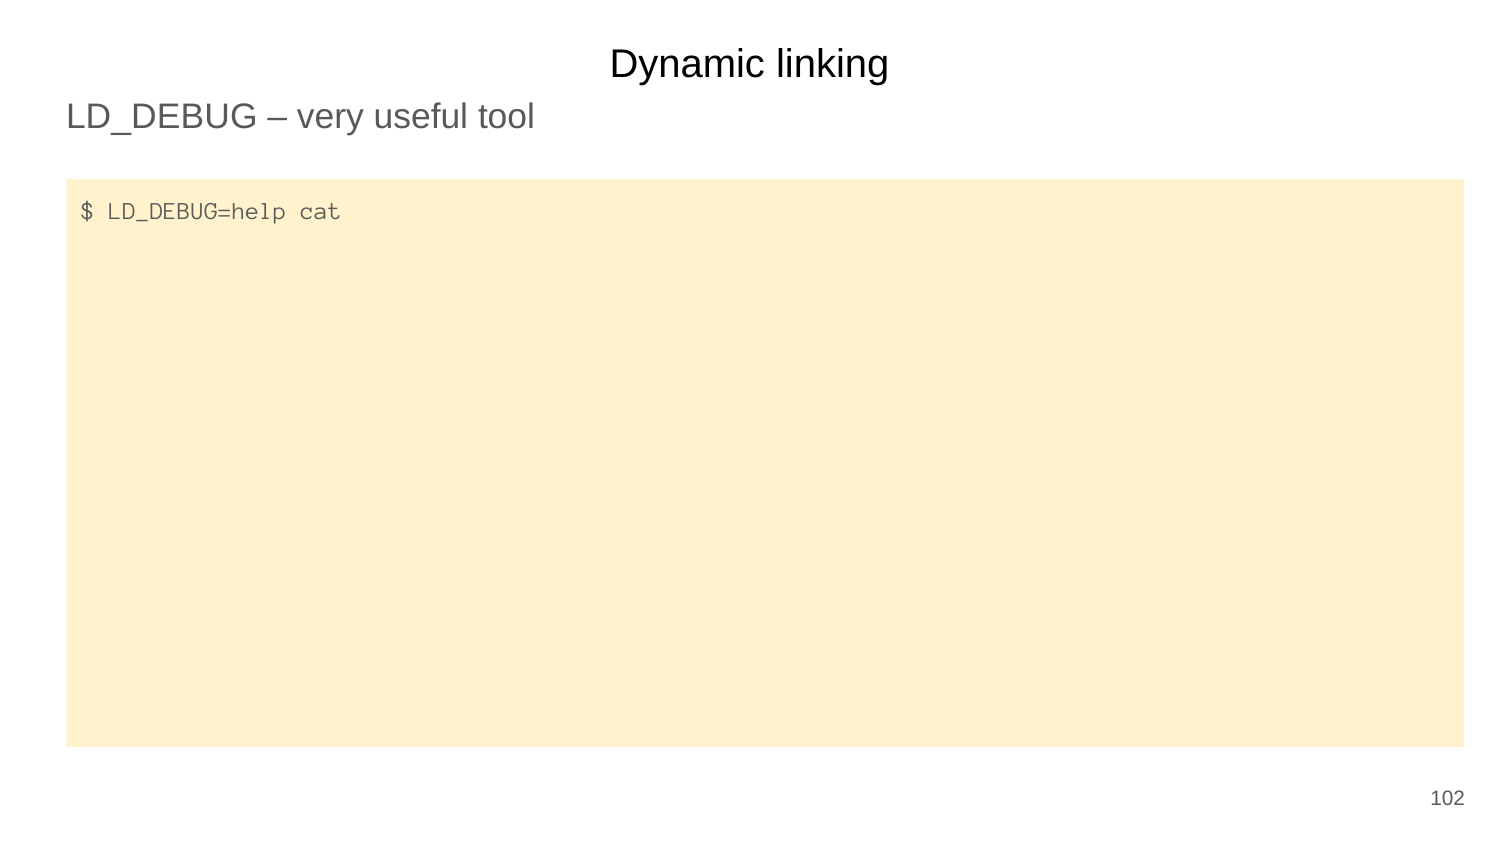

Dynamic linking
LD_DEBUG – very useful tool
$ LD_DEBUG=help cat

102